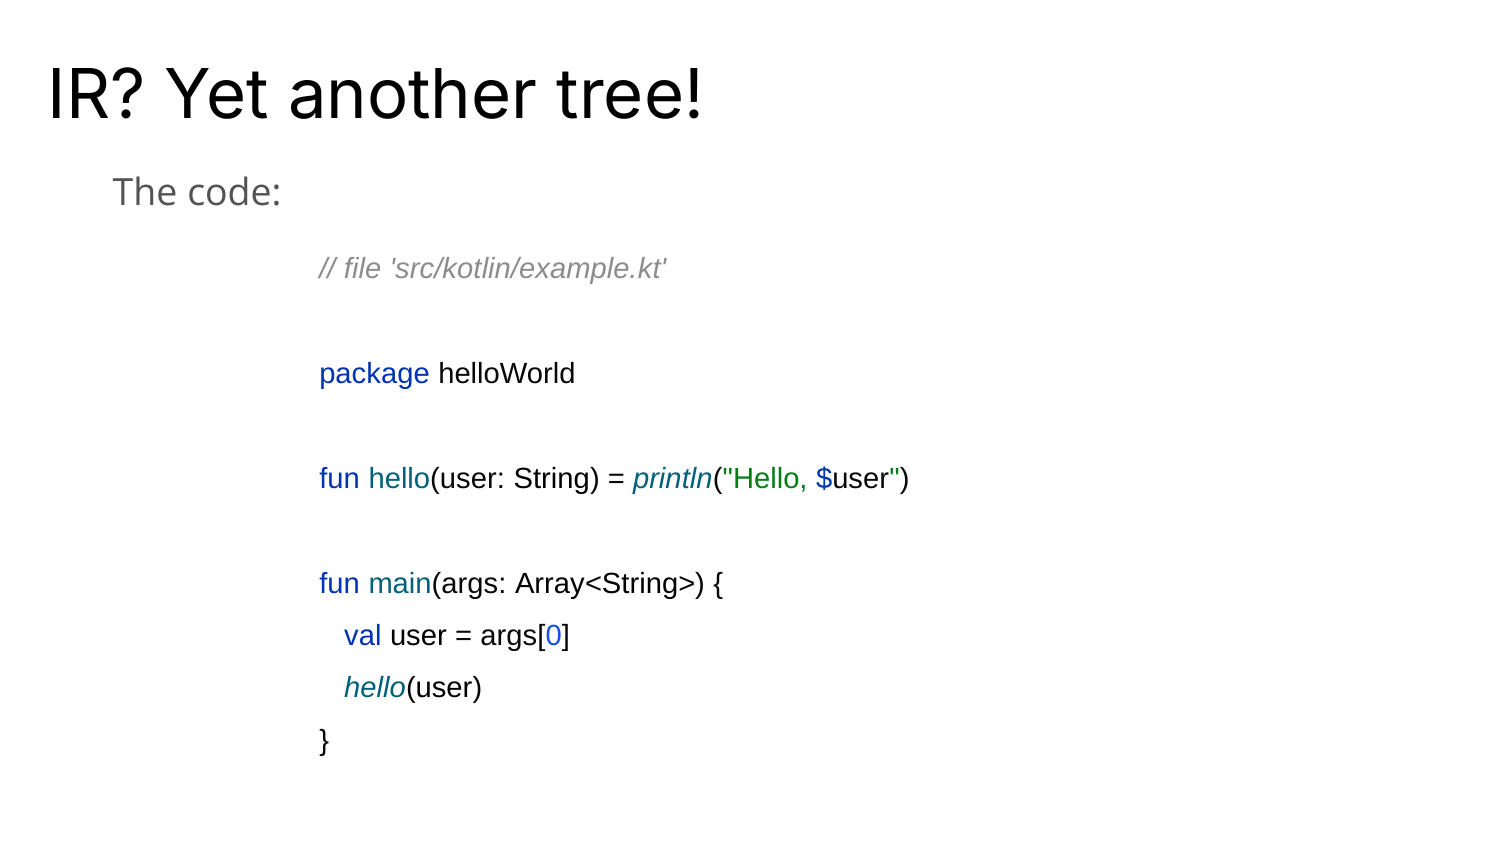

# IR? Yet another tree!
The code:
// file 'src/kotlin/example.kt'

package helloWorld

fun hello(user: String) = println("Hello, $user")

fun main(args: Array<String>) {
   val user = args[0]
   hello(user)
}